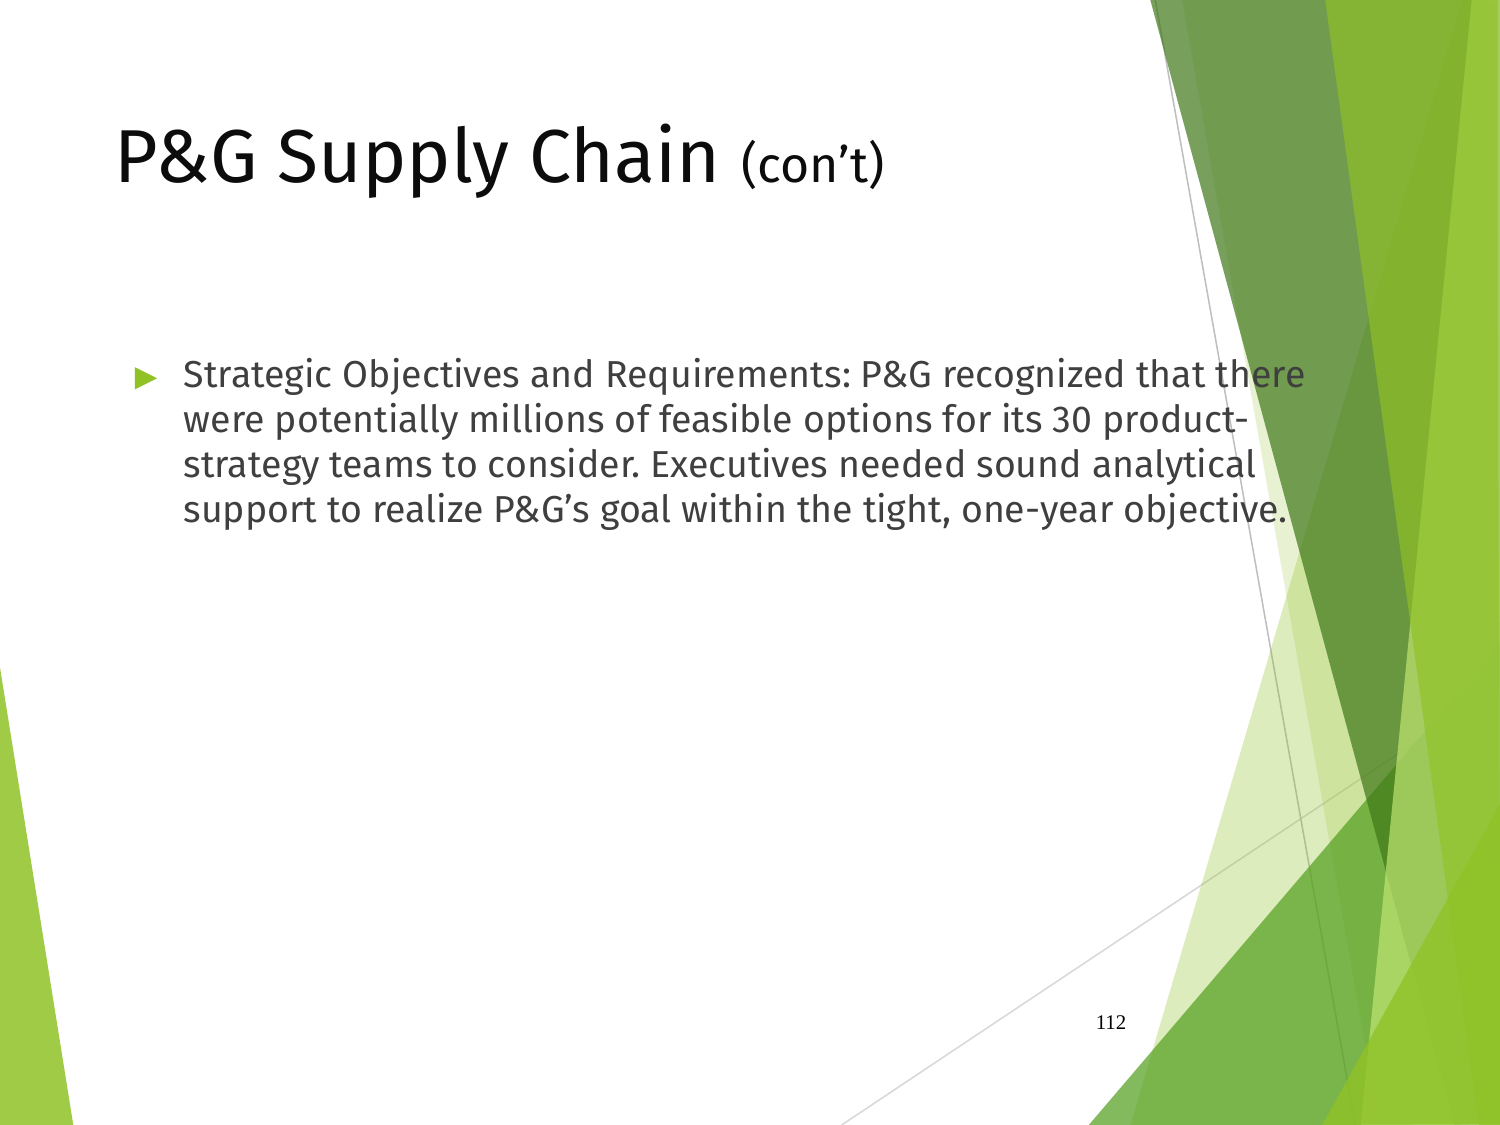

# P&G Supply Chain (con’t)
Strategic Objectives and Requirements: P&G recognized that there were potentially millions of feasible options for its 30 product-strategy teams to consider. Executives needed sound analytical support to realize P&G’s goal within the tight, one-year objective.
112